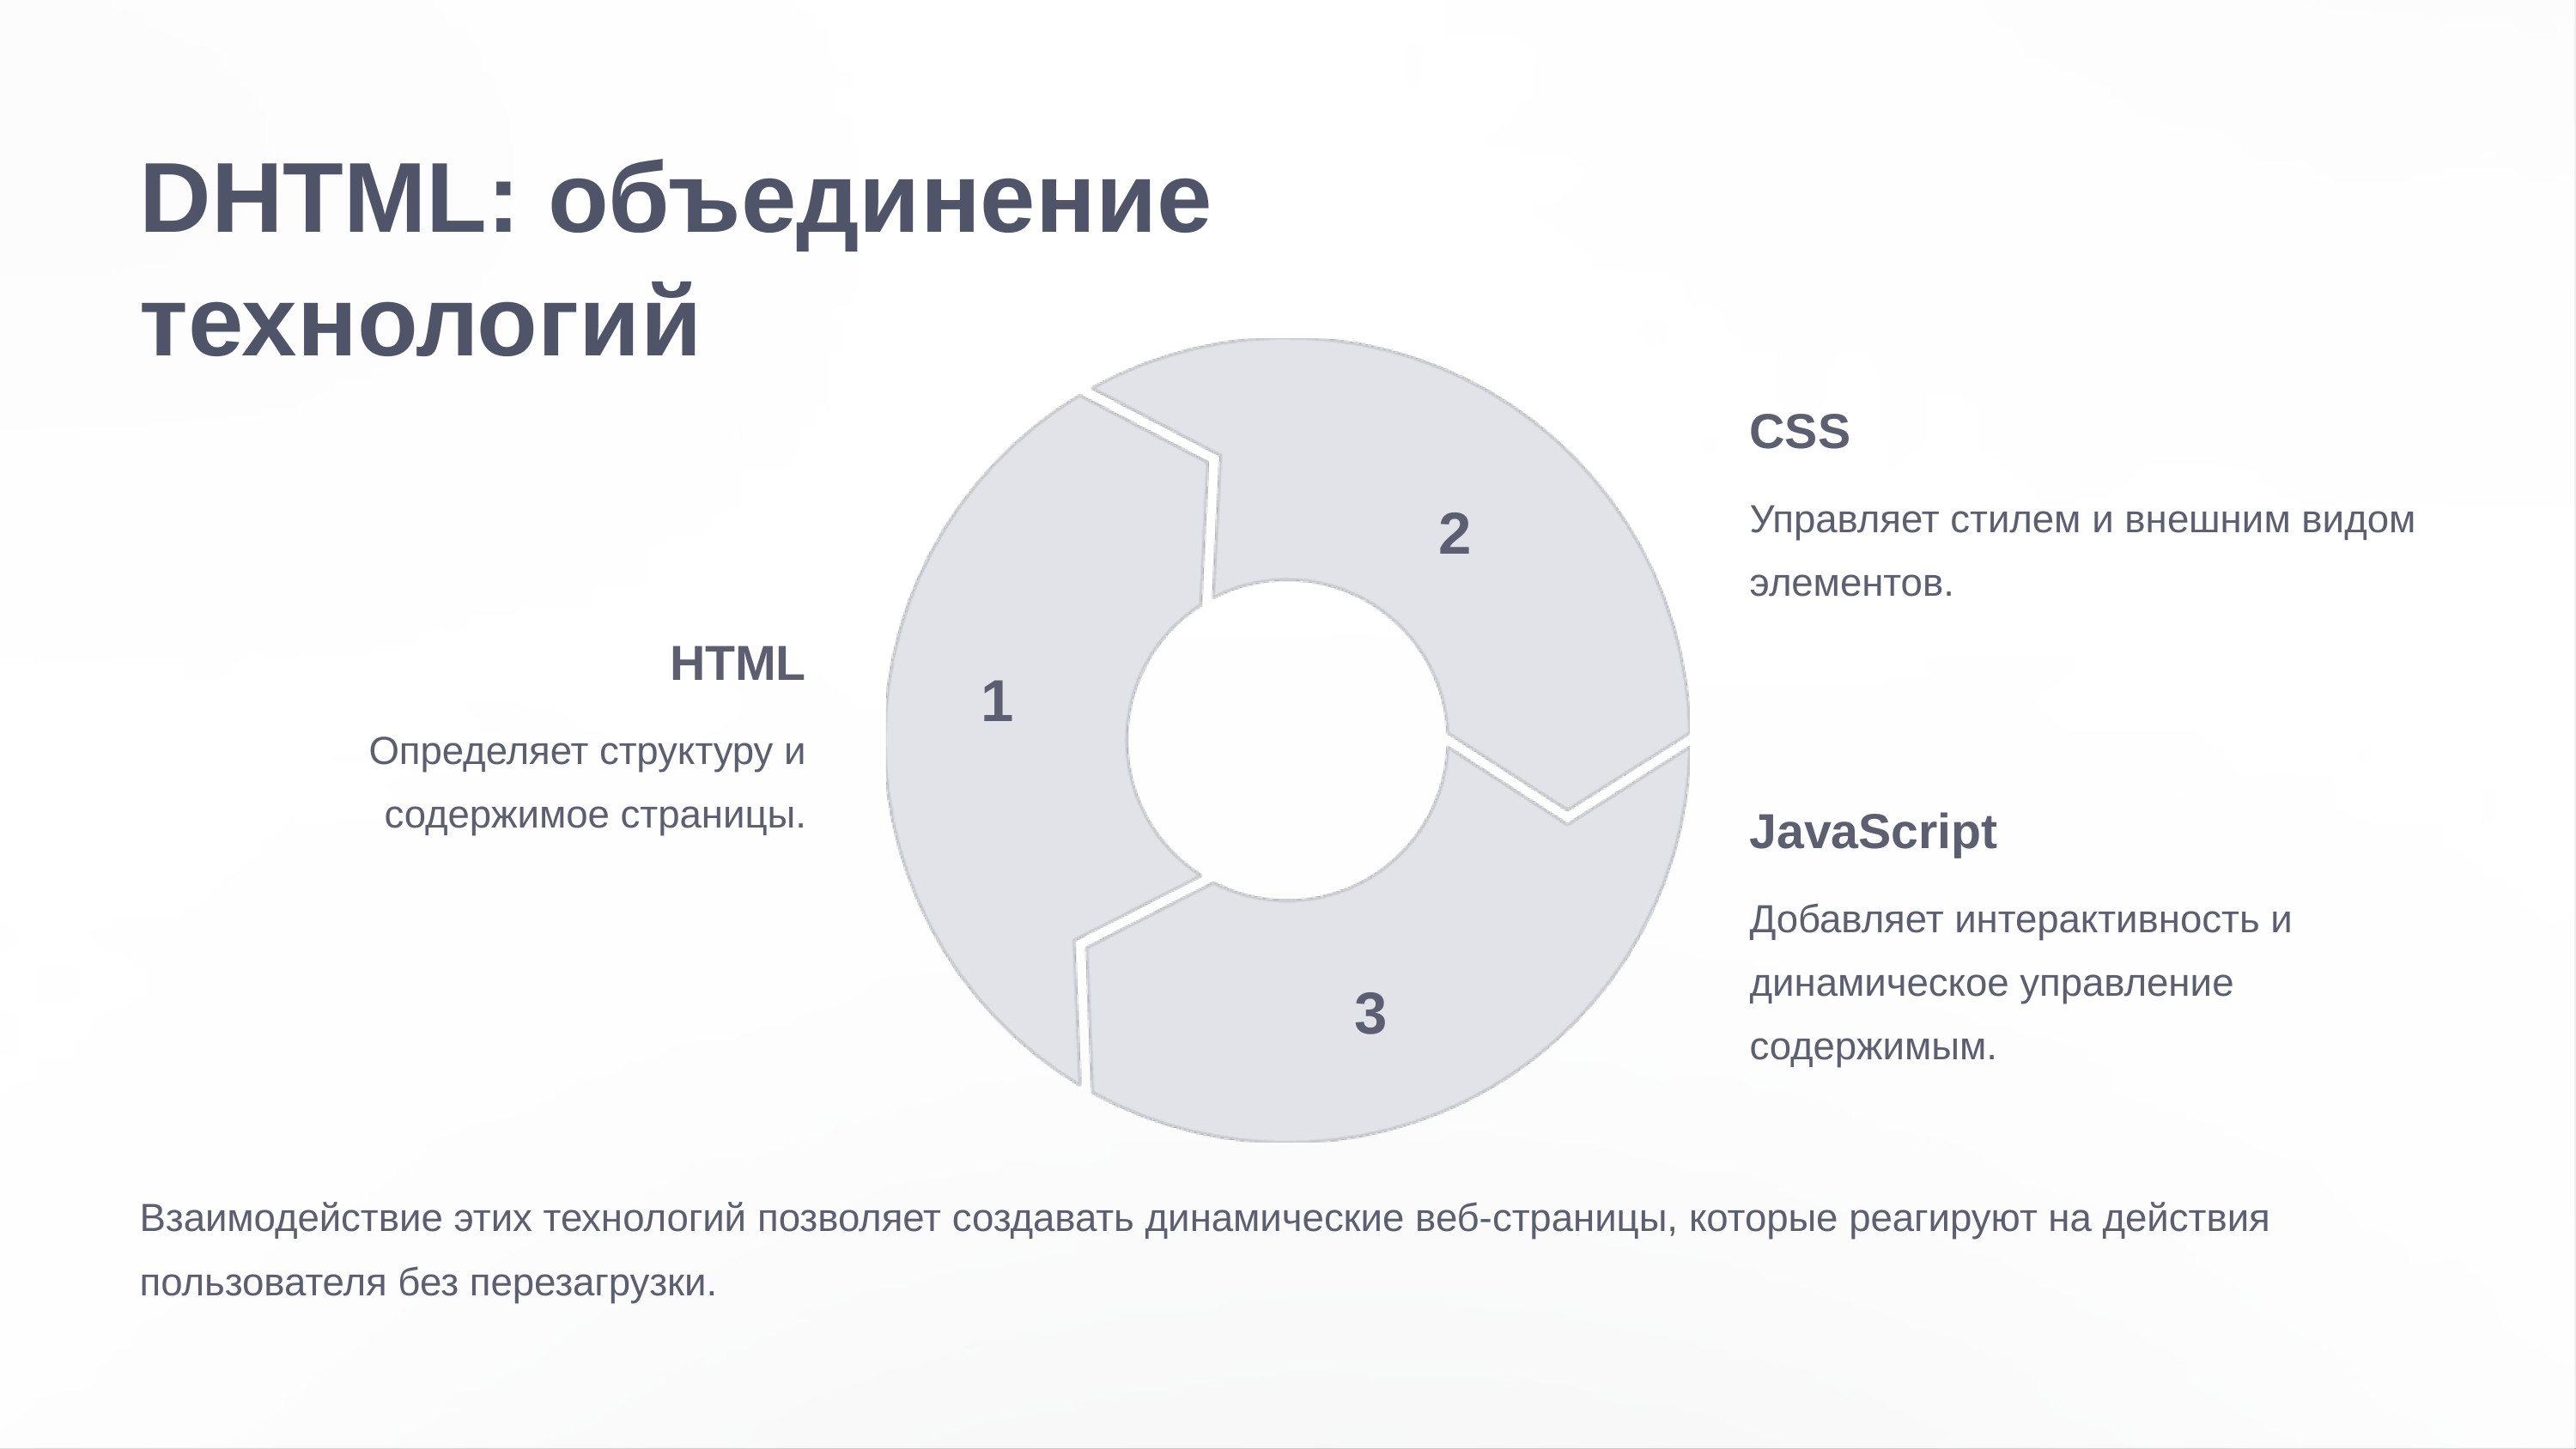

DHTML: объединение технологий

CSS

2

Управляет стилем и внешним видом элементов.

HTML

1

Определяет структуру и содержимое страницы.

JavaScript

Добавляет интерактивность и динамическое управление содержимым.

3

Взаимодействие этих технологий позволяет создавать динамические веб-страницы, которые реагируют на действия пользователя без перезагрузки.